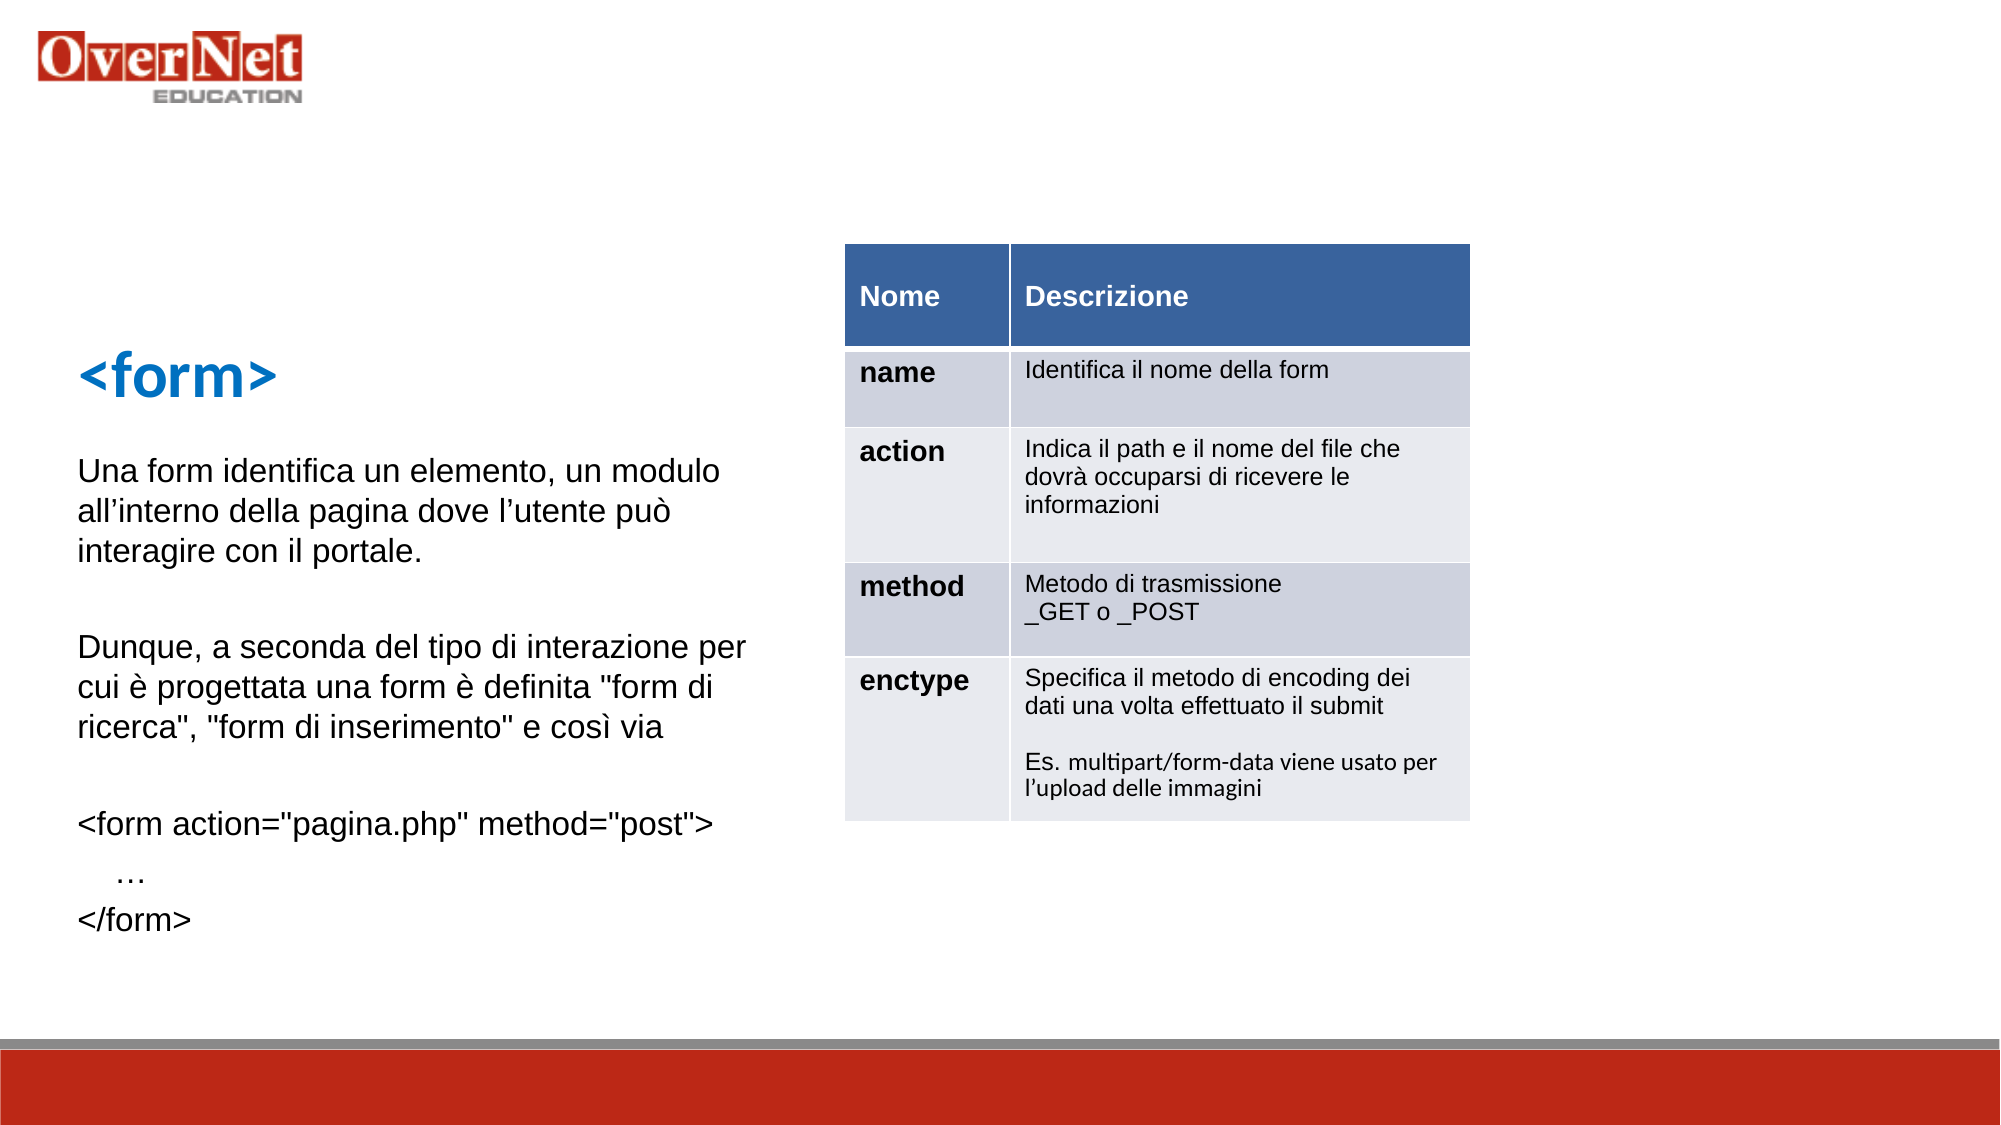

<form>
| Nome | Descrizione |
| --- | --- |
| name | Identifica il nome della form |
| action | Indica il path e il nome del file che dovrà occuparsi di ricevere le informazioni |
| method | Metodo di trasmissione \_GET o \_POST |
| enctype | Specifica il metodo di encoding dei dati una volta effettuato il submit Es. multipart/form-data viene usato per l’upload delle immagini |
Una form identifica un elemento, un modulo all’interno della pagina dove l’utente può interagire con il portale.

Dunque, a seconda del tipo di interazione per cui è progettata una form è definita "form di ricerca", "form di inserimento" e così via

<form action="pagina.php" method="post">
    …
</form>